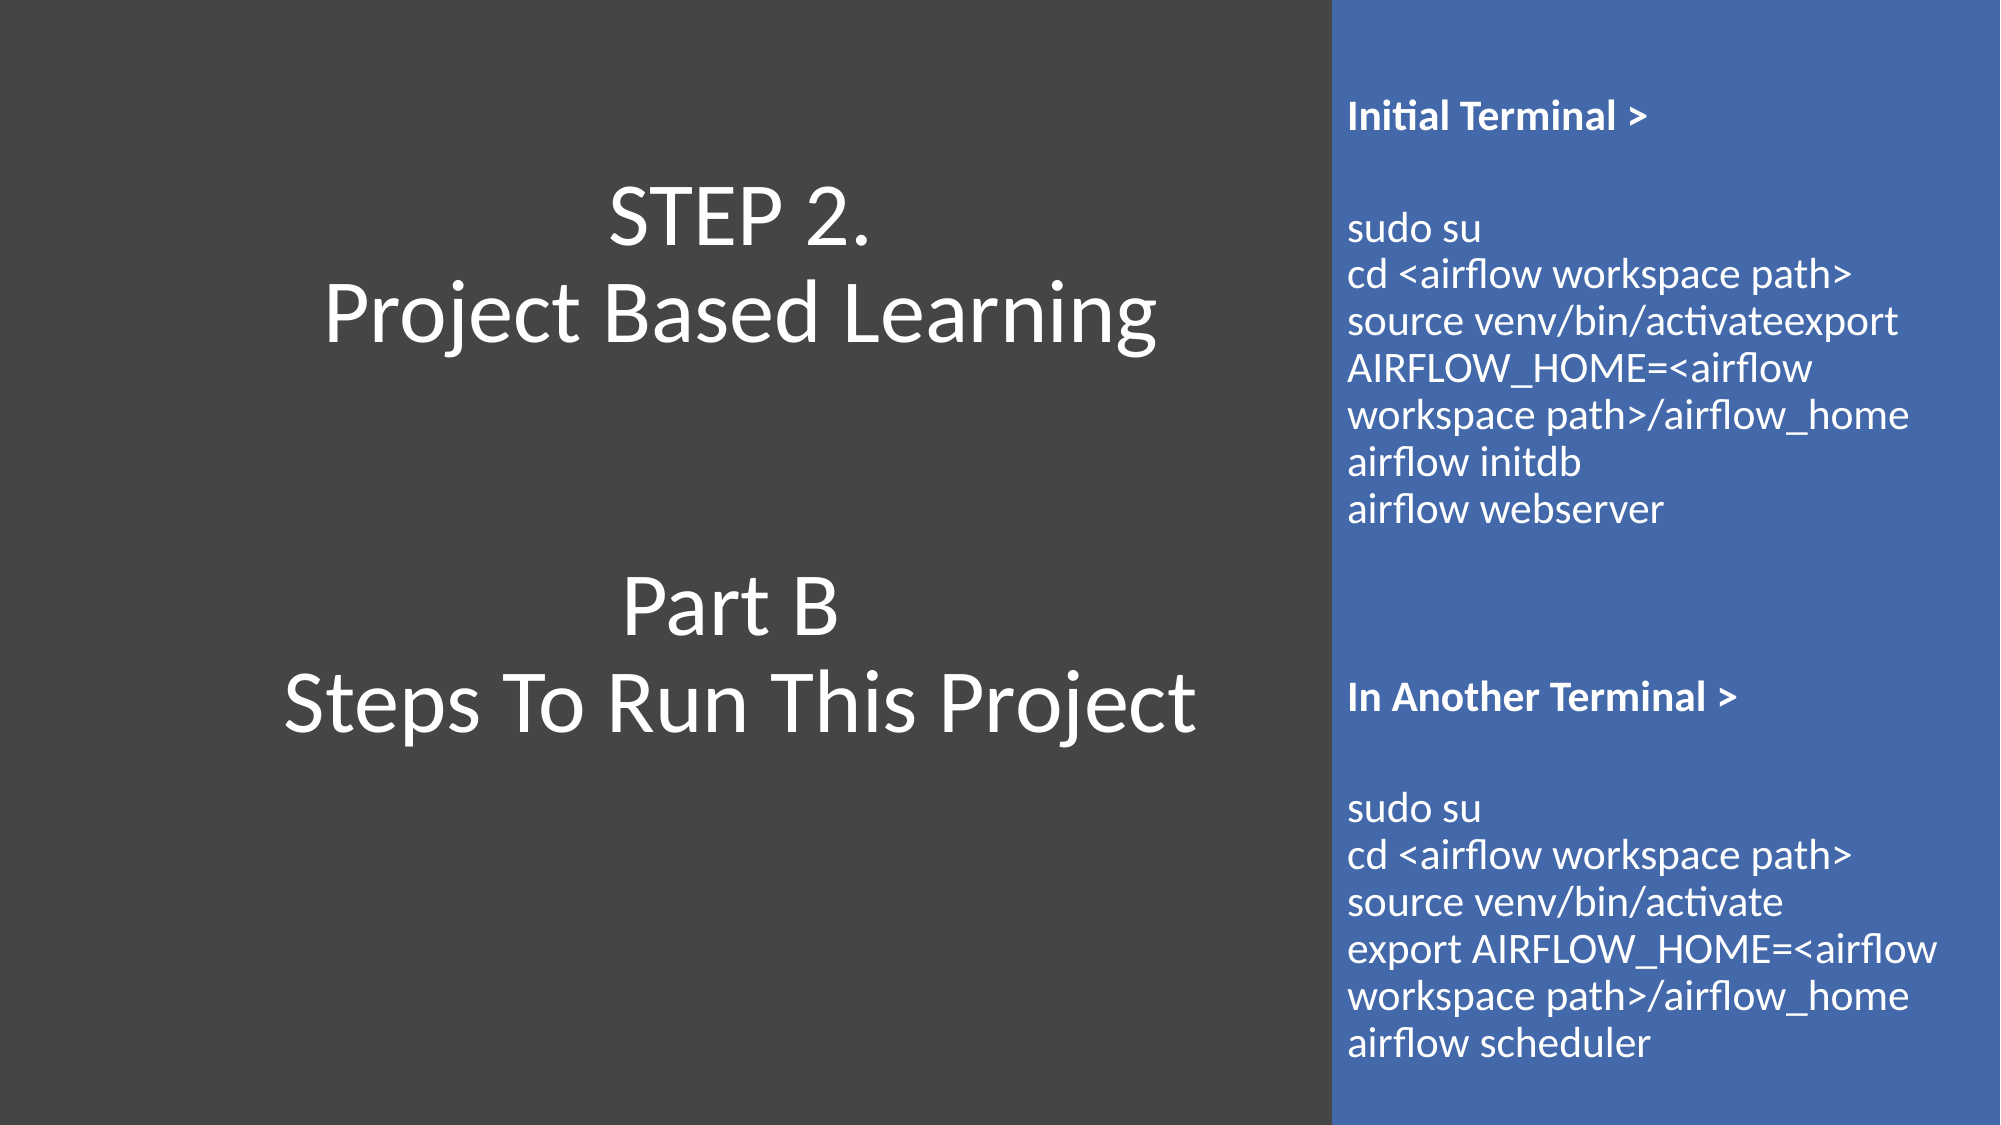

Initial Terminal >
sudo su
cd <airflow workspace path>
source venv/bin/activateexport AIRFLOW_HOME=<airflow workspace path>/airflow_home
airflow initdb
airflow webserver
In Another Terminal >
sudo su
cd <airflow workspace path>
source venv/bin/activate
export AIRFLOW_HOME=<airflow workspace path>/airflow_home
airflow scheduler
# STEP 2. Project Based Learning Part B Steps To Run This Project